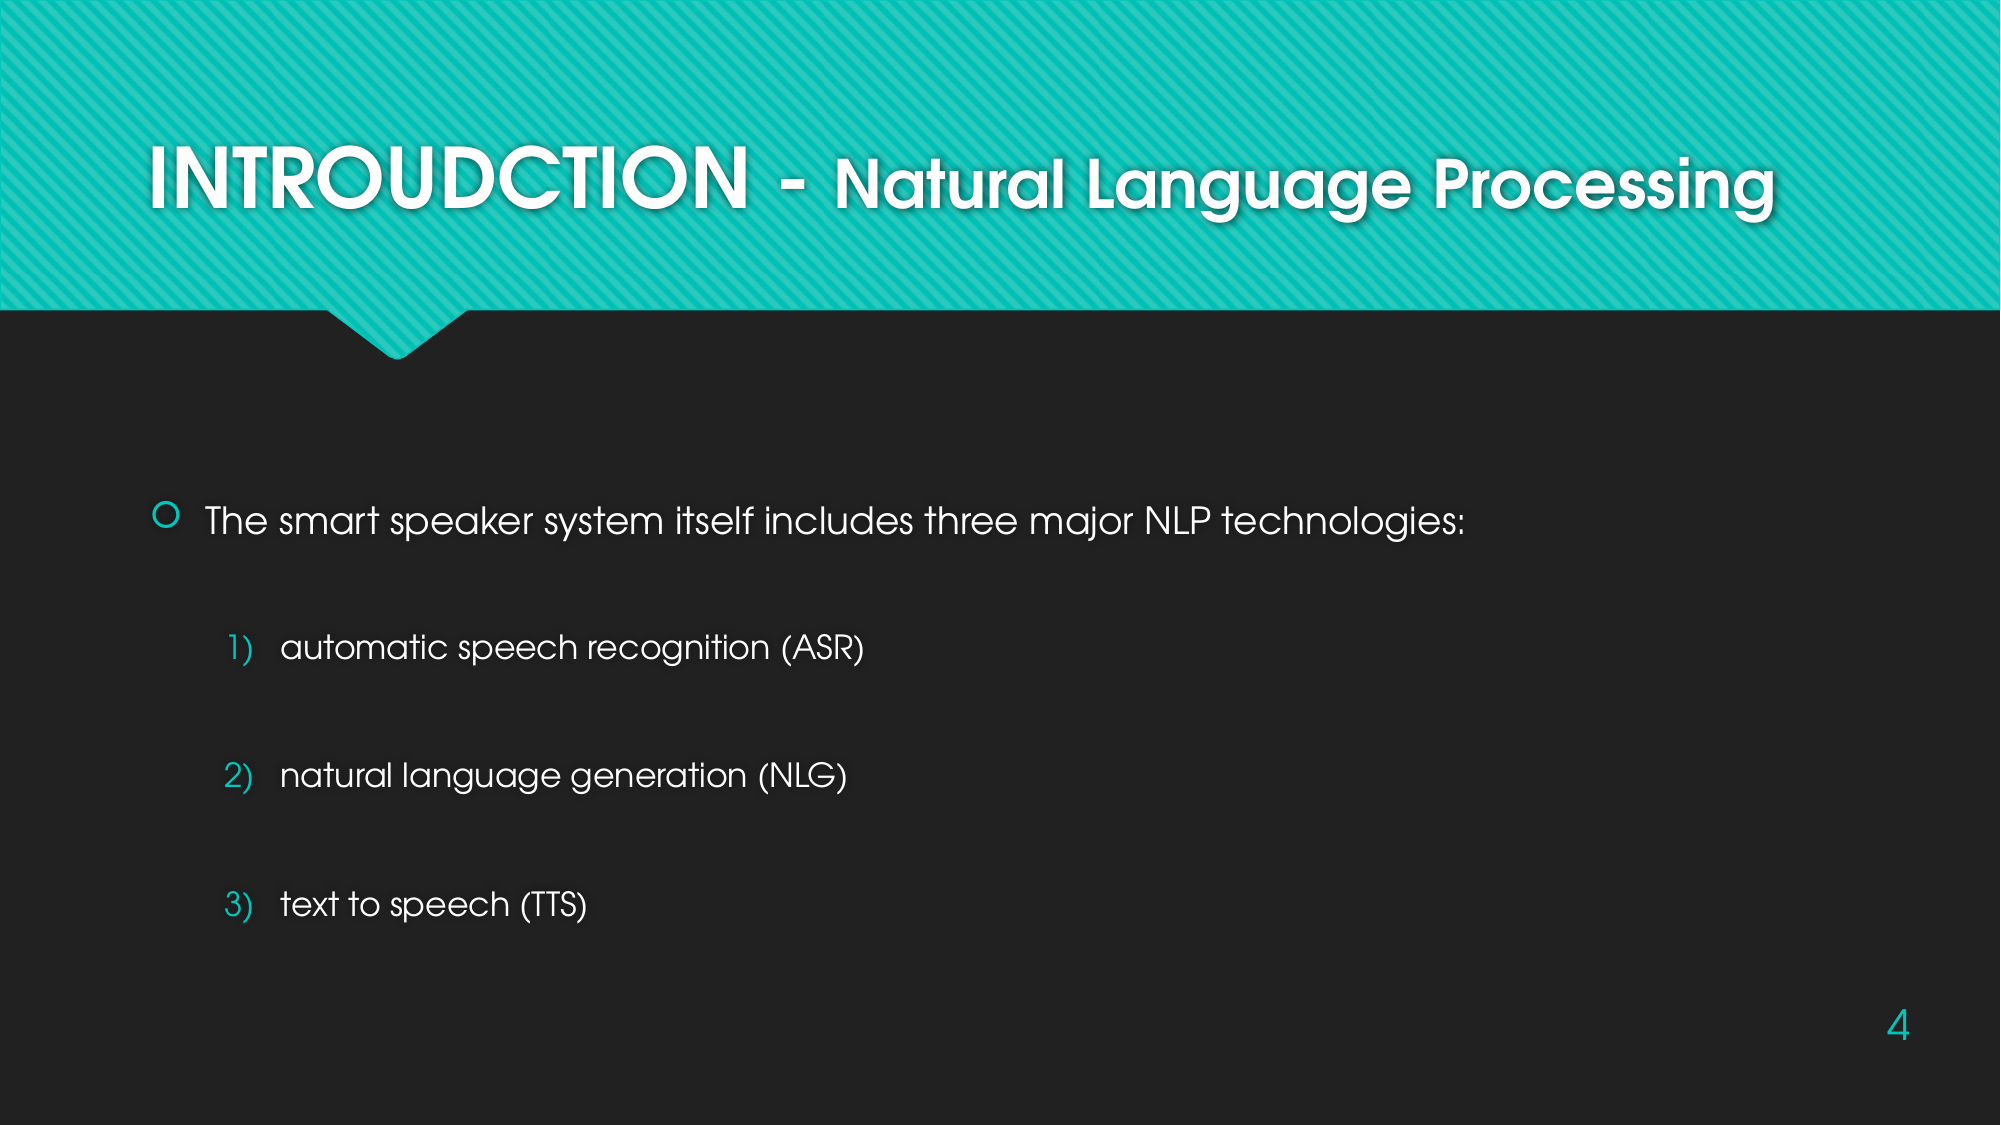

# INTROUDCTION - Natural Language Processing
The smart speaker system itself includes three major NLP technologies:

automatic speech recognition (ASR)

natural language generation (NLG)

text to speech (TTS)
4